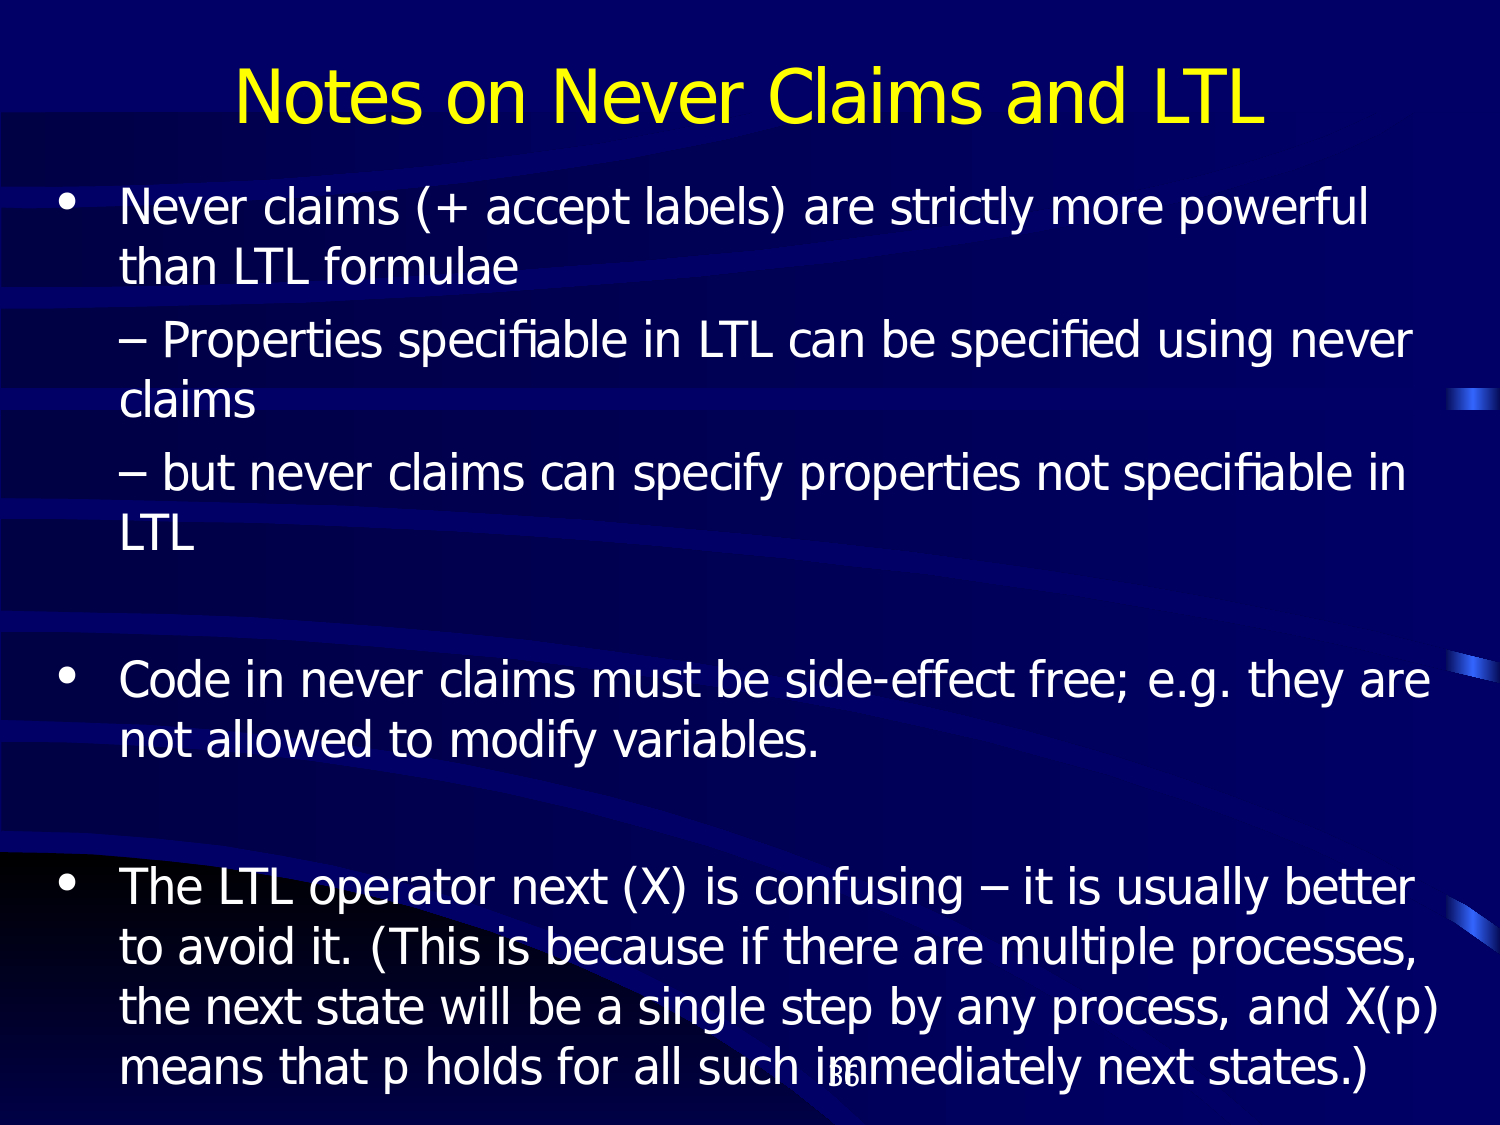

# Notes on Never Claims and LTL
Never claims (+ accept labels) are strictly more powerful than LTL formulae
– Properties specifiable in LTL can be specified using never  claims
– but never claims can specify properties not specifiable in LTL

Code in never claims must be side-effect free; e.g. they are not allowed to modify variables.

The LTL operator next (X) is confusing – it is usually better to avoid it. (This is because if there are multiple processes, the next state will be a single step by any process, and X(p) means that p holds for all such immediately next states.)
36